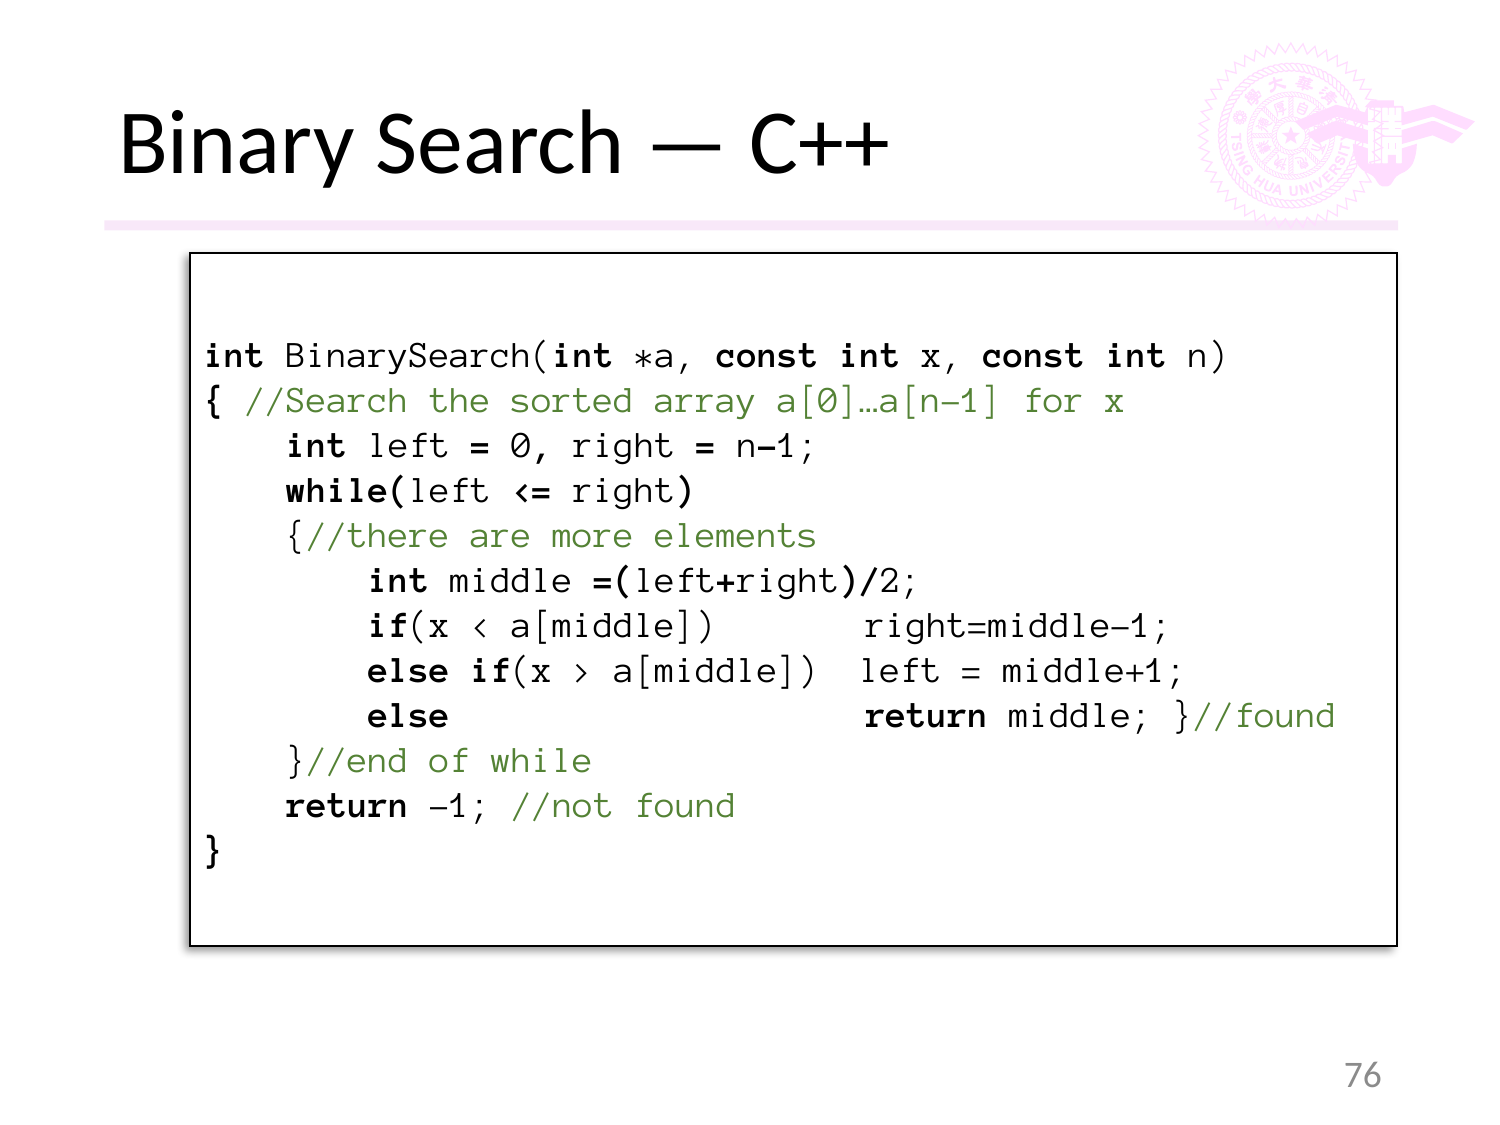

# Binary Search — C++
int BinarySearch(int *a, const int x, const int n)
{ //Search the sorted array a[0]…a[n-1] for x
    int left = 0, right = n-1;
    while(left <= right)
    {//there are more elements
        int middle =(left+right)/2;
        if(x < a[middle]) 	   right=middle-1;
        else if(x > a[middle])  left = middle+1;
        else 		   return middle; }//found
    }//end of while
    return -1; //not found
}
76